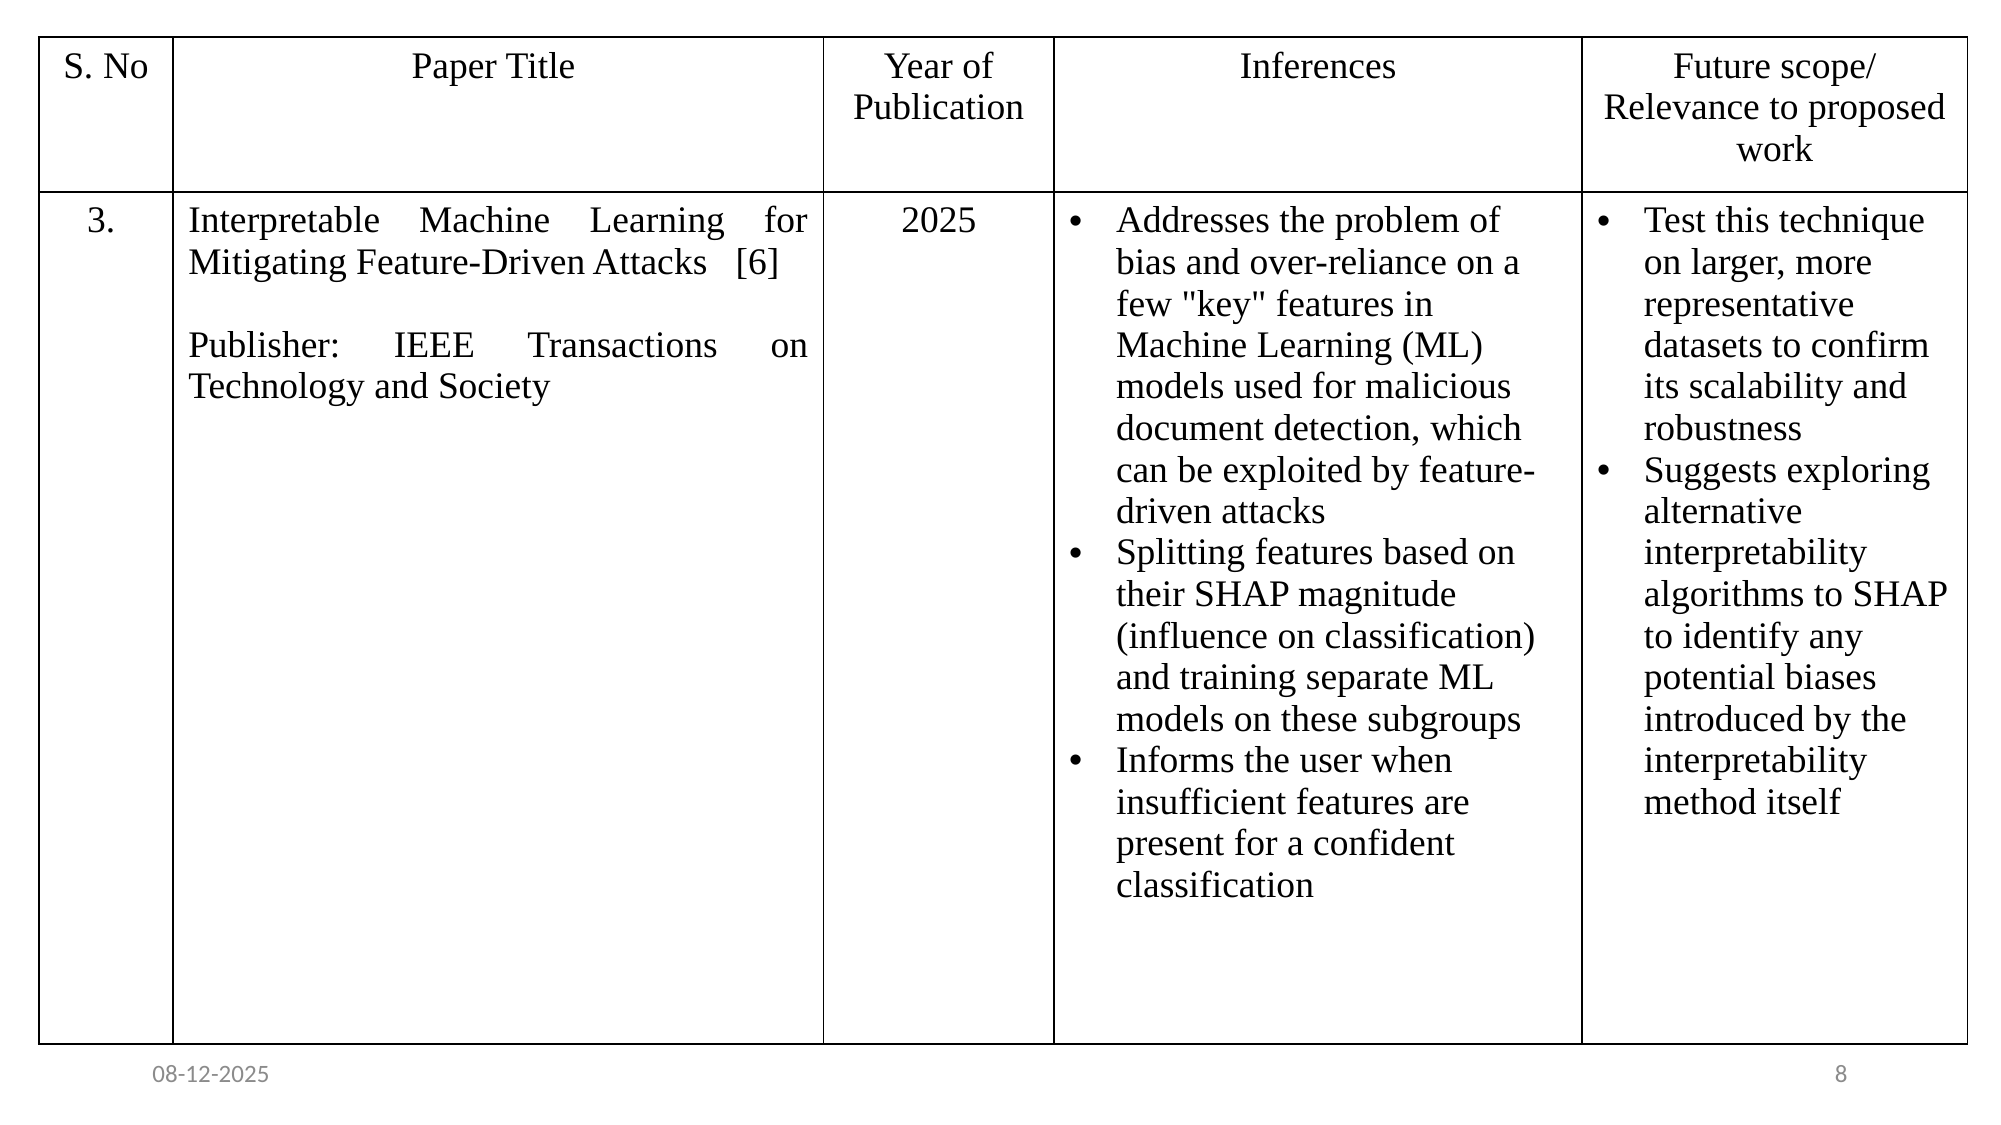

| S. No | Paper Title | Year of Publication | Inferences | Future scope/ Relevance to proposed work |
| --- | --- | --- | --- | --- |
| 3. | Interpretable Machine Learning for Mitigating Feature-Driven Attacks [6] Publisher: IEEE Transactions on Technology and Society | 2025 | Addresses the problem of bias and over-reliance on a few "key" features in Machine Learning (ML) models used for malicious document detection, which can be exploited by feature-driven attacks Splitting features based on their SHAP magnitude (influence on classification) and training separate ML models on these subgroups Informs the user when insufficient features are present for a confident classification | Test this technique on larger, more representative datasets to confirm its scalability and robustness Suggests exploring alternative interpretability algorithms to SHAP to identify any potential biases introduced by the interpretability method itself |
08-12-2025
8